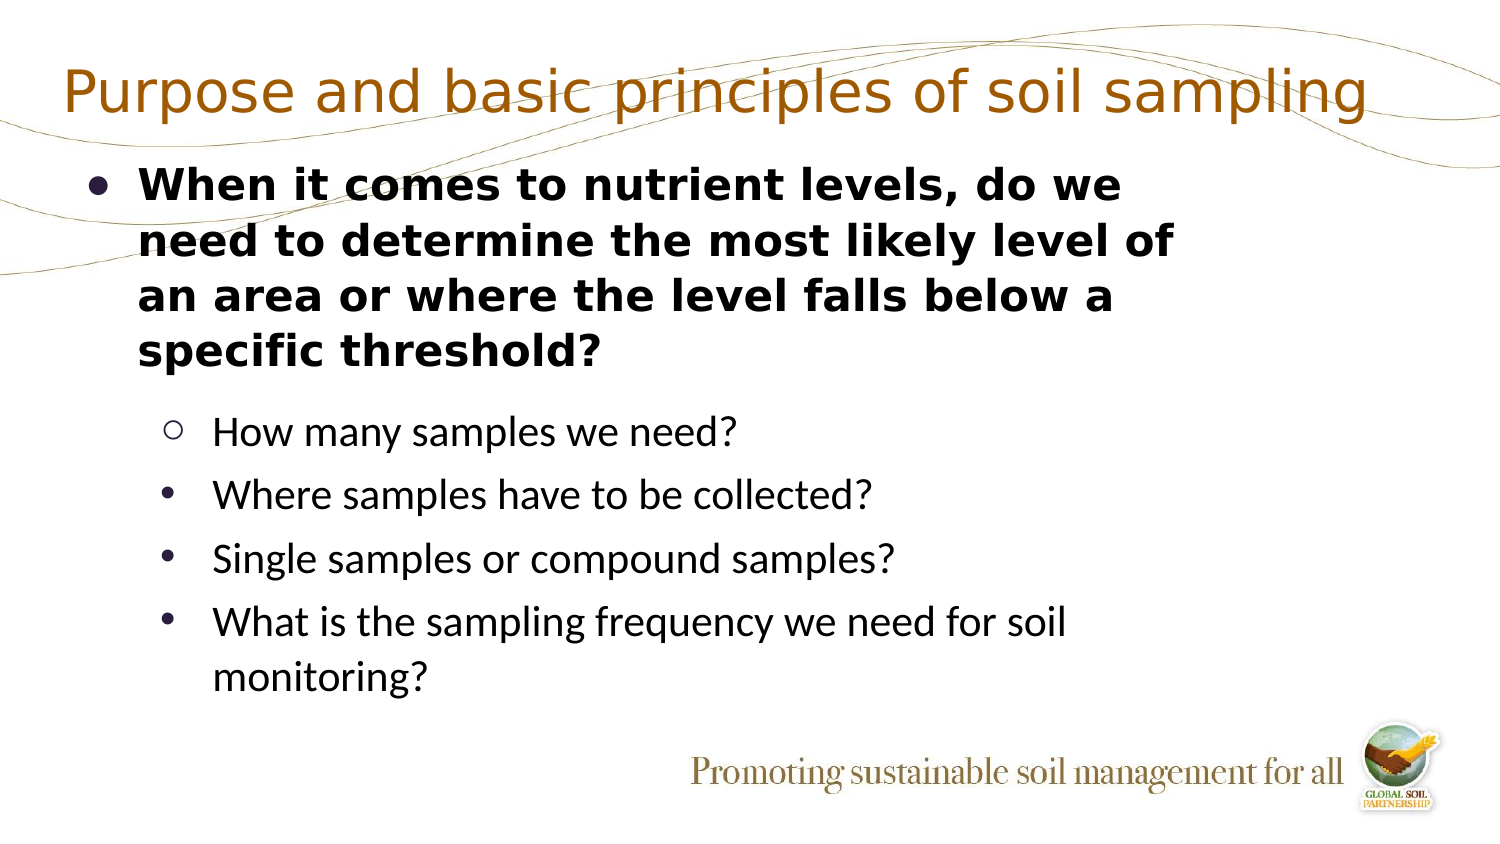

# Purpose and basic principles of soil sampling
When it comes to nutrient levels, do we need to determine the most likely level of an area or where the level falls below a specific threshold?
How many samples we need?
Where samples have to be collected?
Single samples or compound samples?
What is the sampling frequency we need for soil monitoring?
3